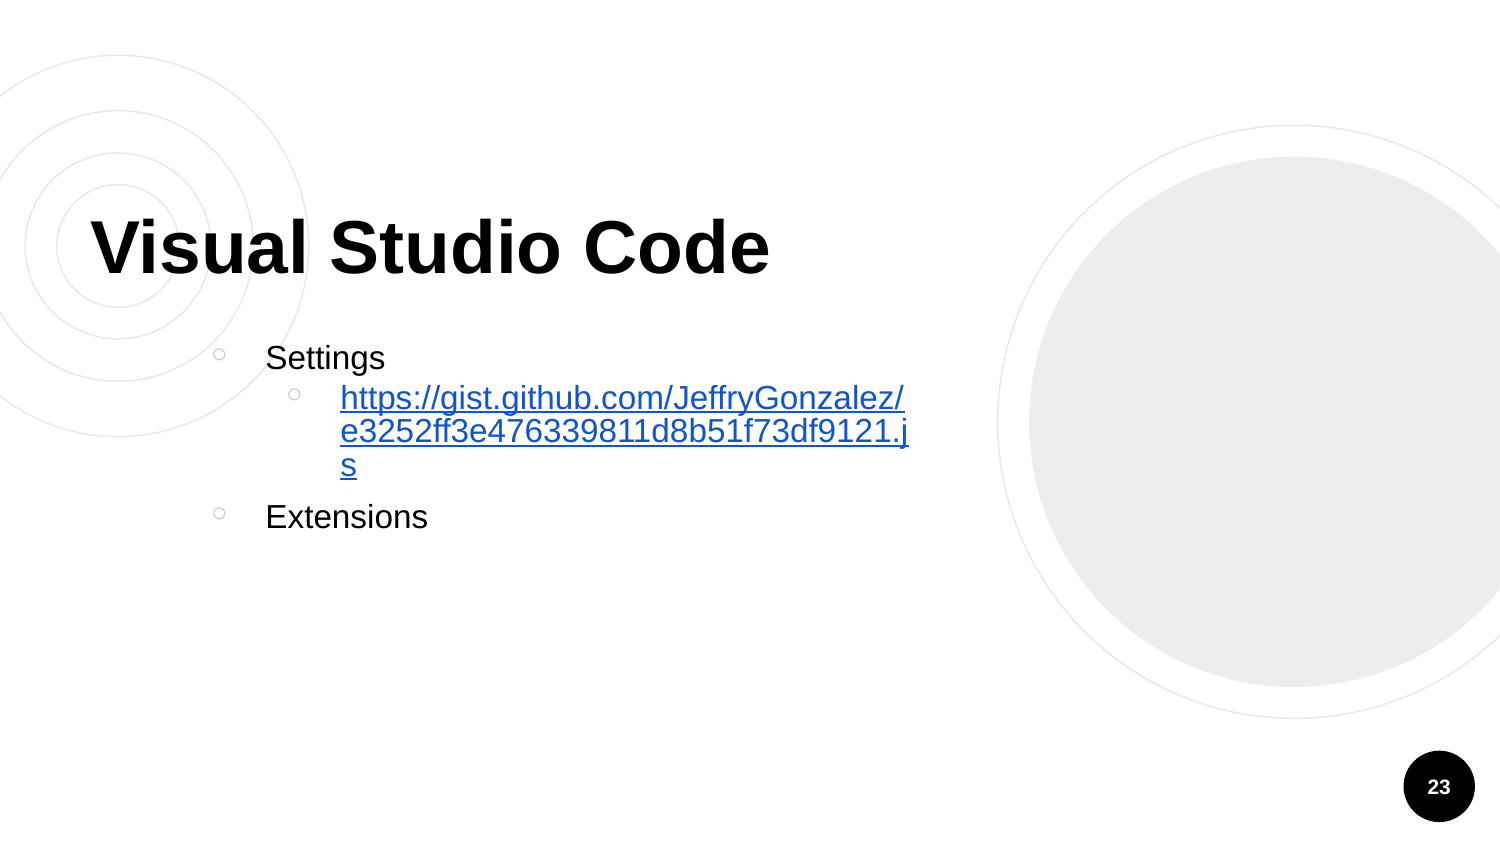

# Visual Studio Code
Settings
https://gist.github.com/JeffryGonzalez/e3252ff3e476339811d8b51f73df9121.js
Extensions

23